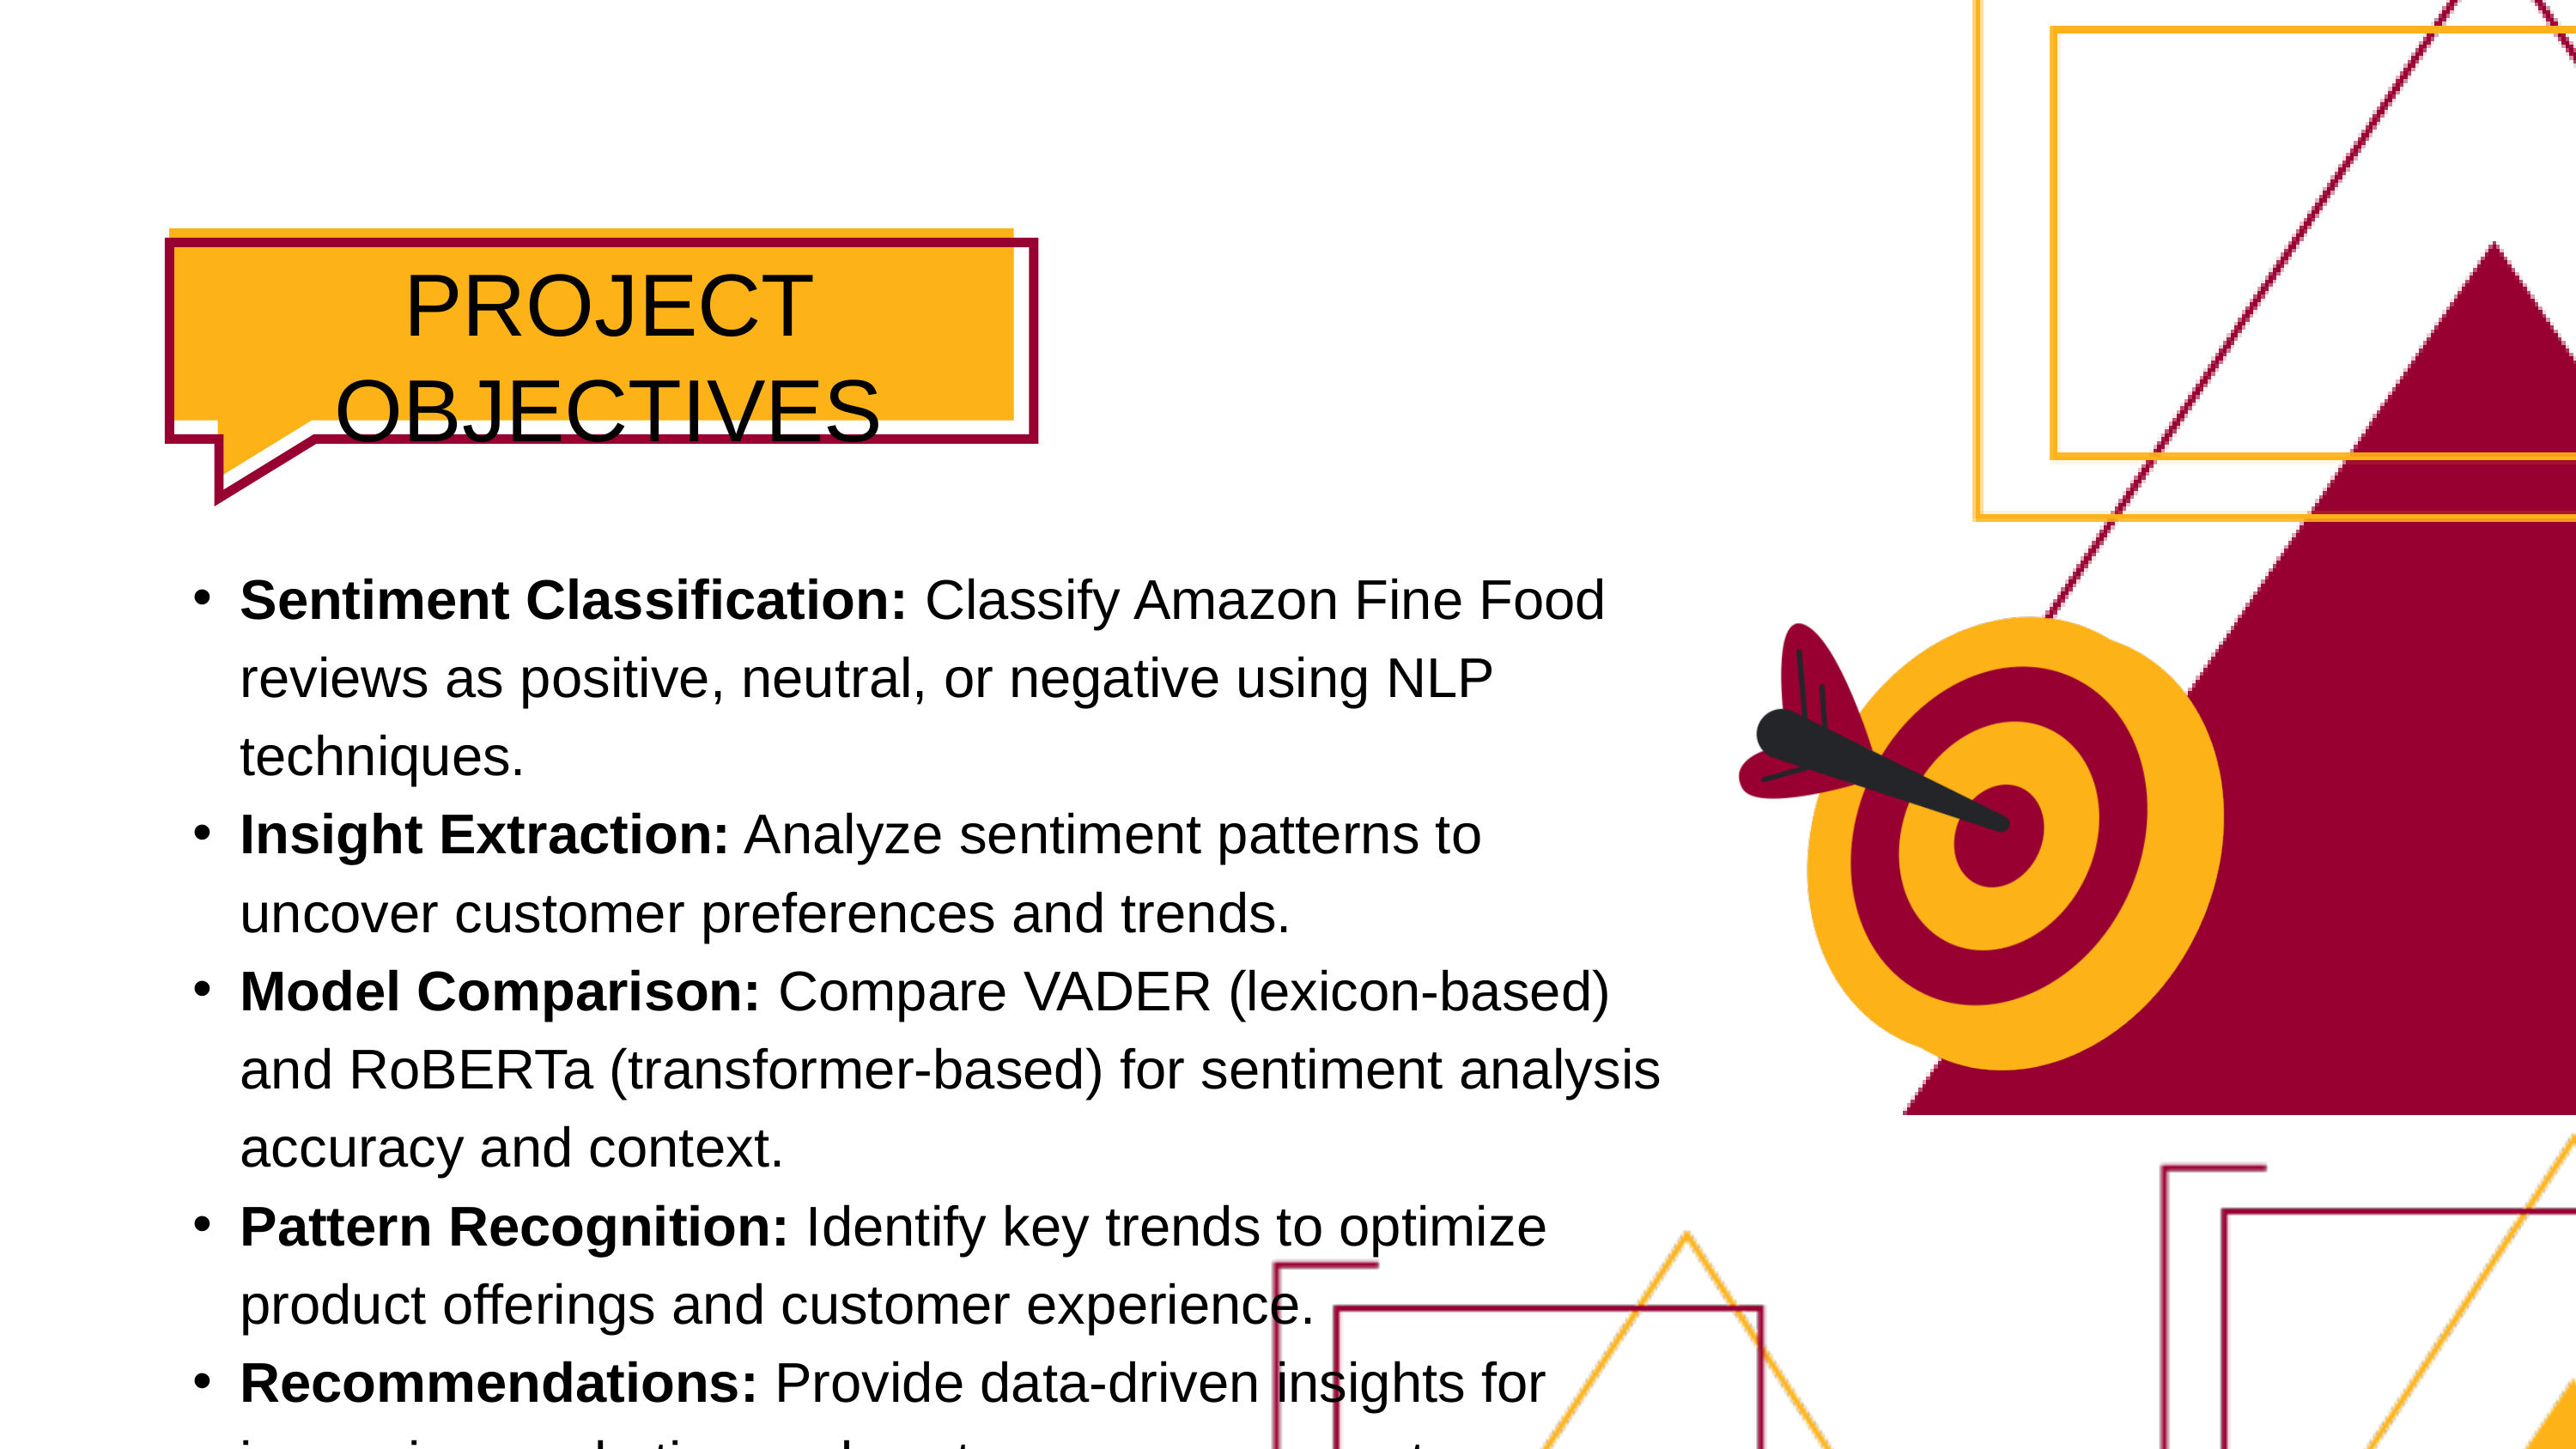

PROJECT OBJECTIVES
Sentiment Classification: Classify Amazon Fine Food reviews as positive, neutral, or negative using NLP techniques.
Insight Extraction: Analyze sentiment patterns to uncover customer preferences and trends.
Model Comparison: Compare VADER (lexicon-based) and RoBERTa (transformer-based) for sentiment analysis accuracy and context.
Pattern Recognition: Identify key trends to optimize product offerings and customer experience.
Recommendations: Provide data-driven insights for improving marketing and customer engagement.